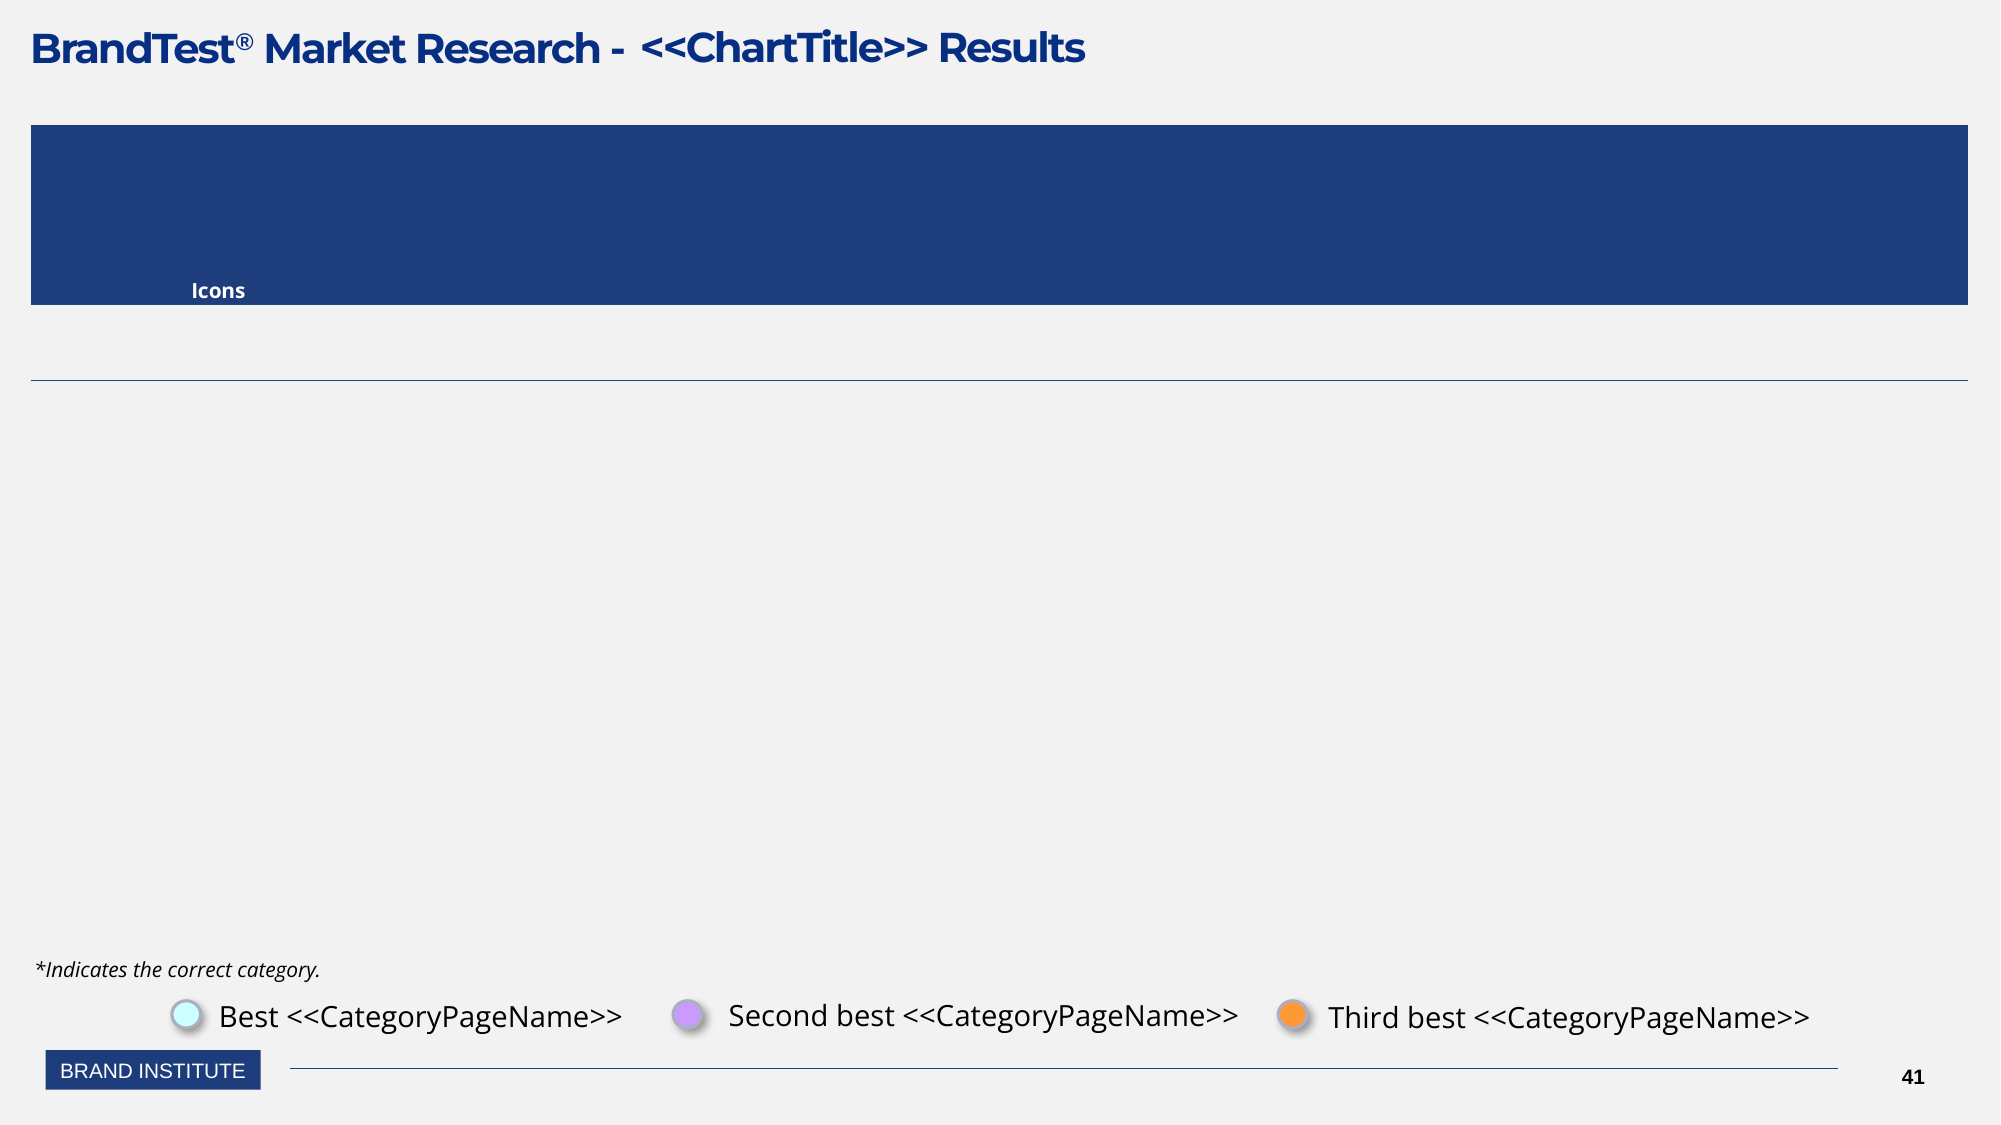

# BrandTest® Market Research -
<<ChartTitle>> Results
| Icons |  |  |  |  |  |  |  |  |  |  |  |  |  |  |  |  |  |  |  |  |
| --- | --- | --- | --- | --- | --- | --- | --- | --- | --- | --- | --- | --- | --- | --- | --- | --- | --- | --- | --- | --- |
|  |  |  |  |  |  |  |  |  |  |  |  |  |  |  |  |  |  |  |  |  |
*Indicates the correct category.
Second best <<CategoryPageName>>
Best <<CategoryPageName>>
Third best <<CategoryPageName>>